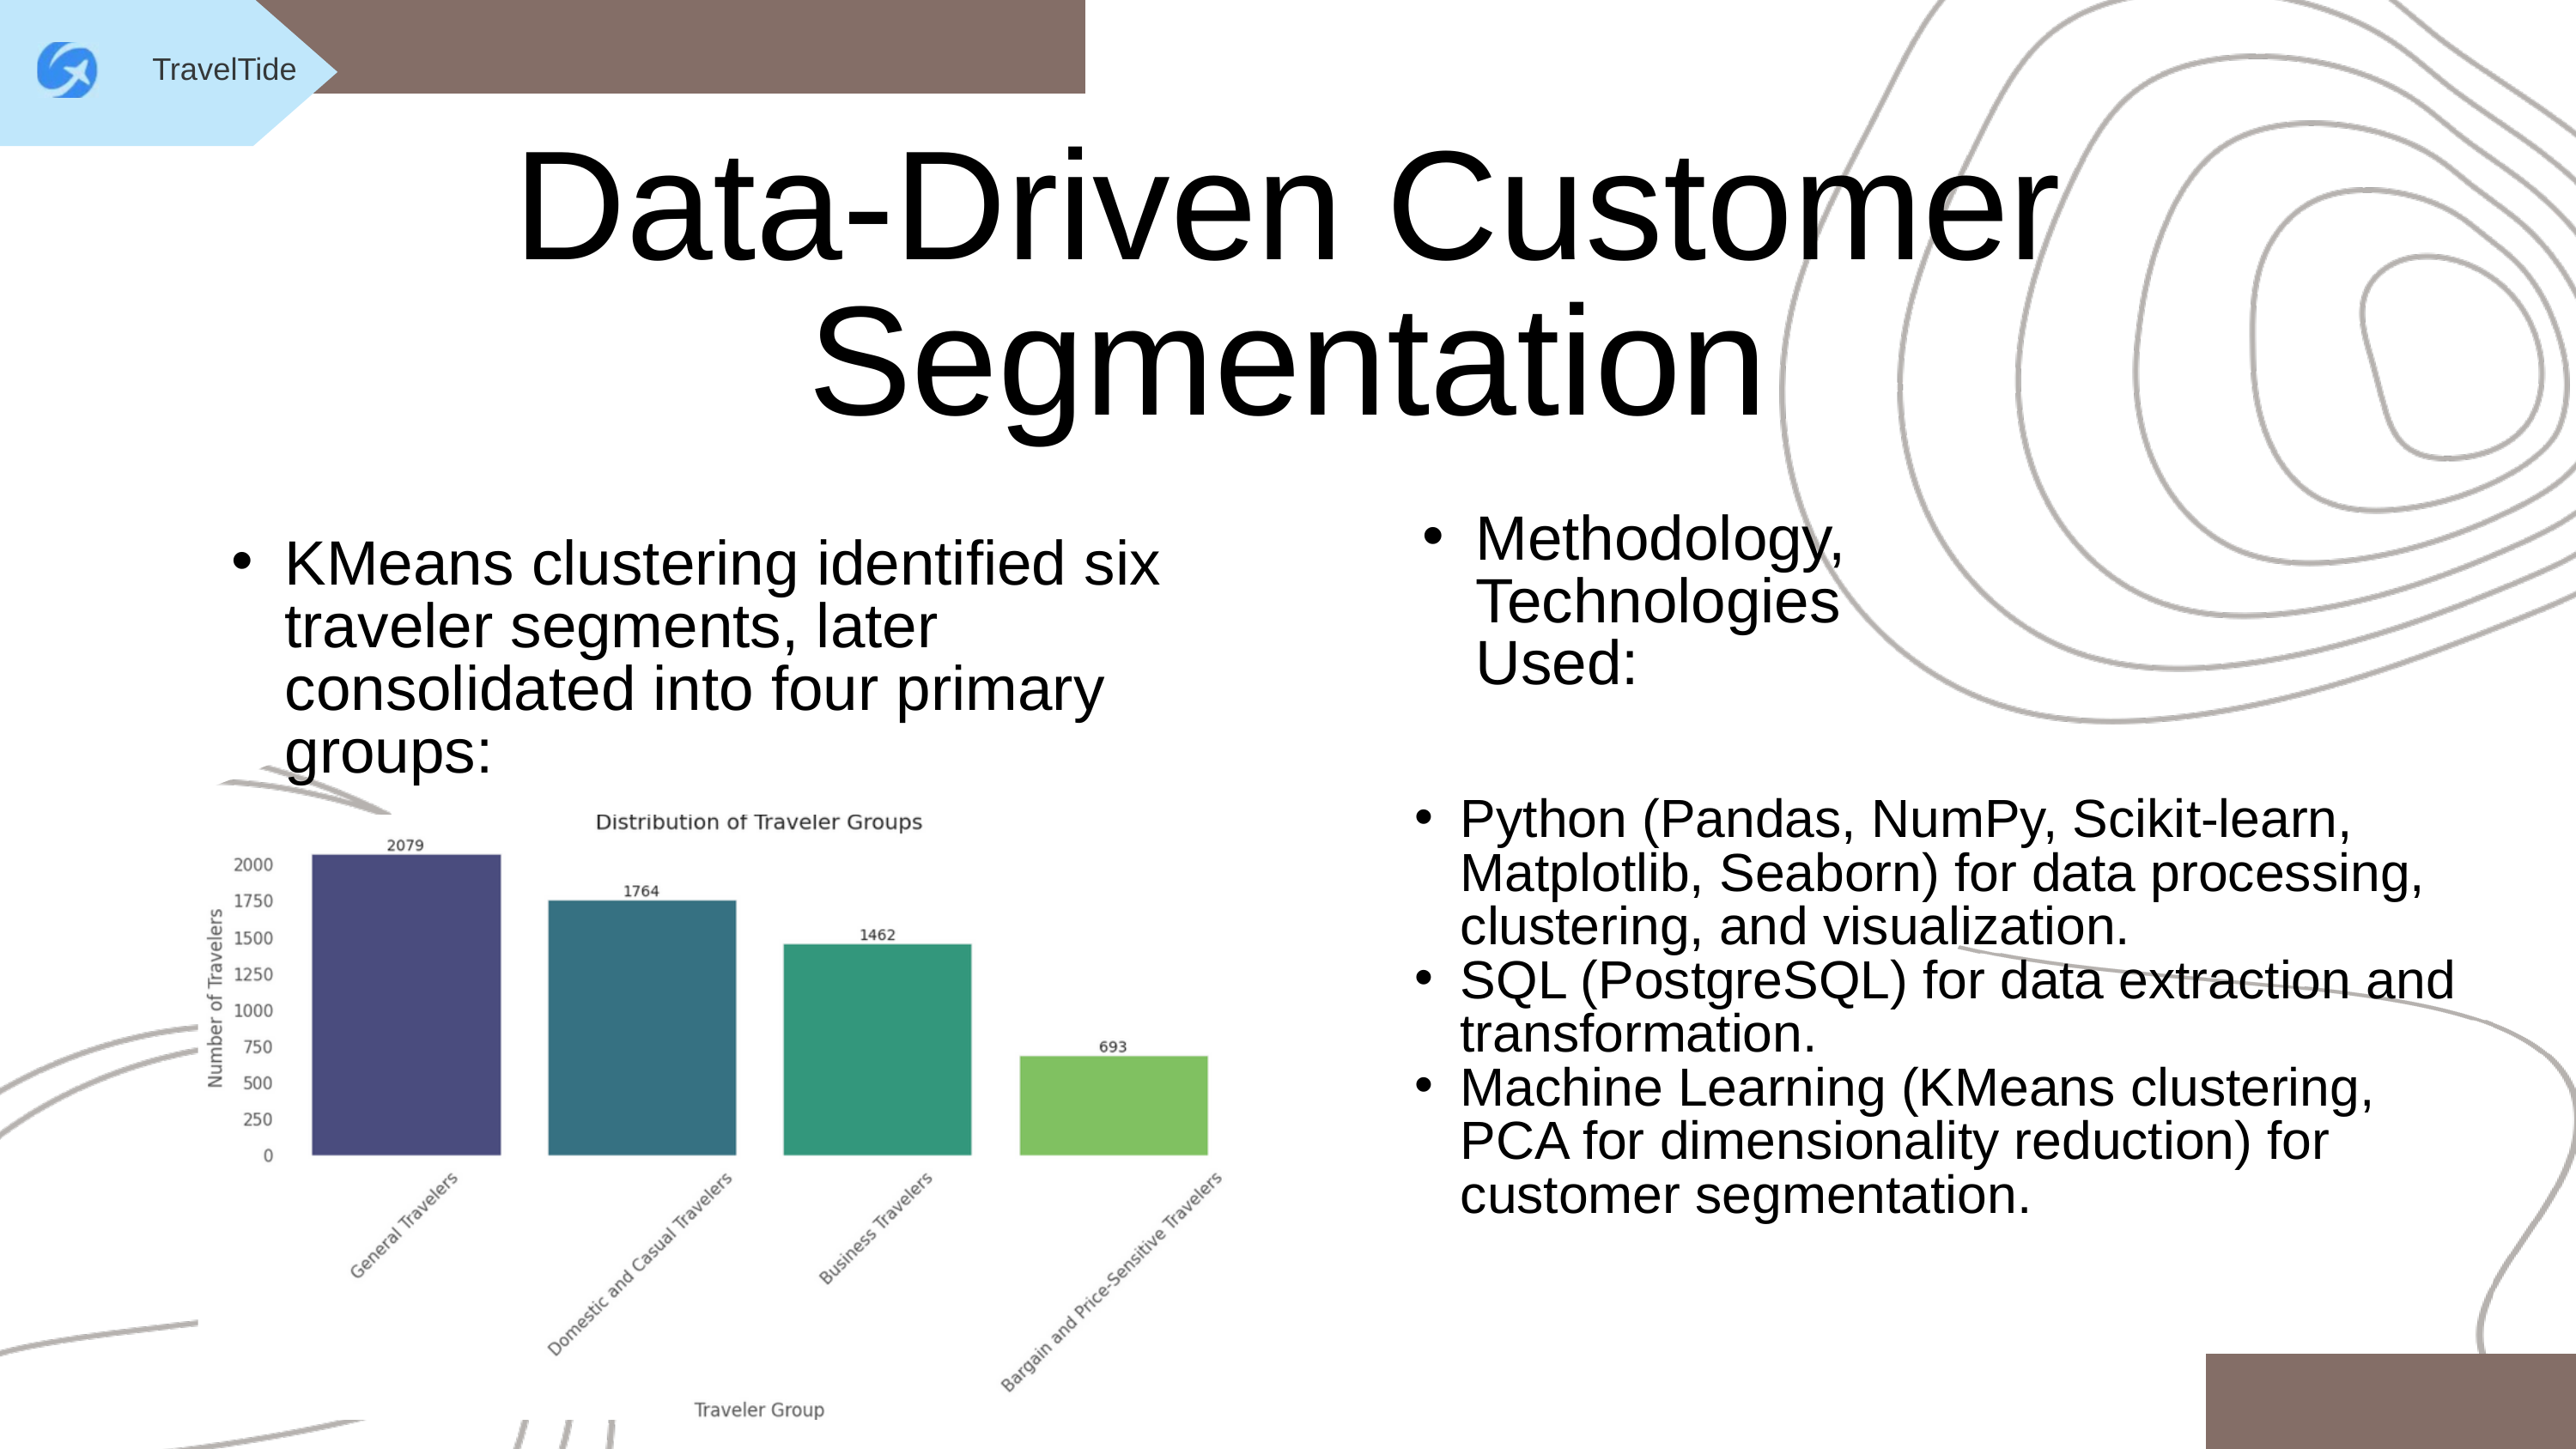

TravelTide
Data-Driven Customer Segmentation

Methodology, Technologies Used:

KMeans clustering identified six traveler segments, later consolidated into four primary groups:

Python (Pandas, NumPy, Scikit-learn, Matplotlib, Seaborn) for data processing, clustering, and visualization.
SQL (PostgreSQL) for data extraction and transformation.
Machine Learning (KMeans clustering, PCA for dimensionality reduction) for customer segmentation.